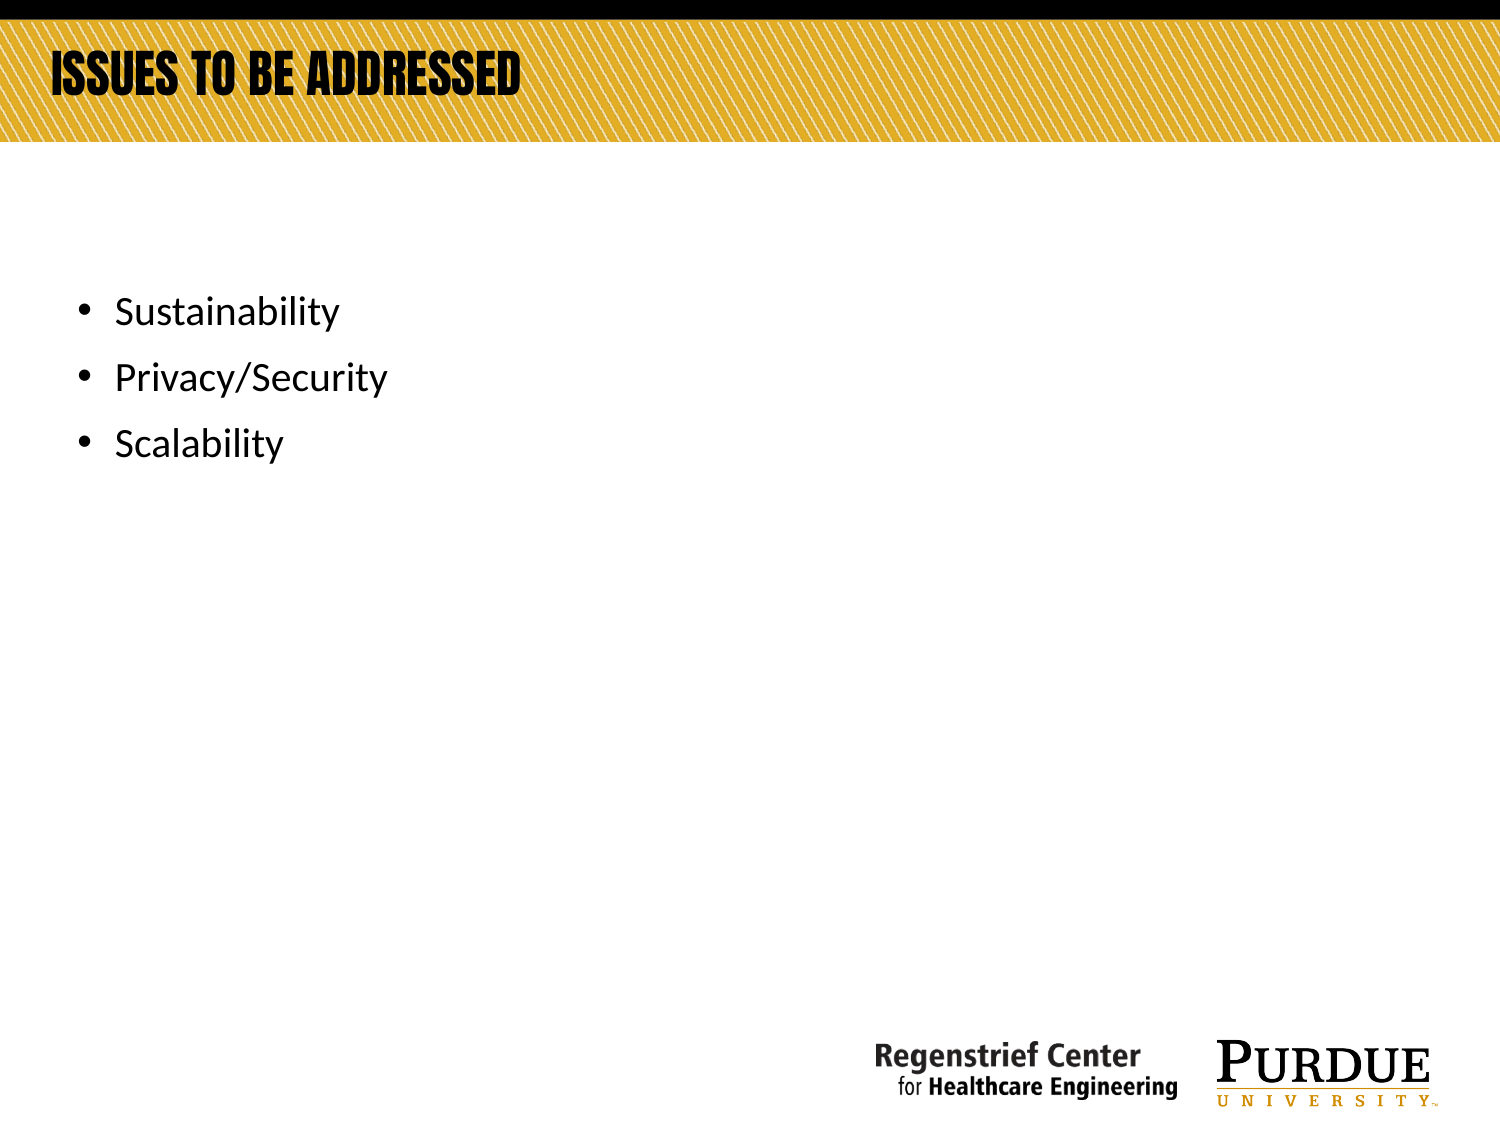

Issues to be addressed
Sustainability
Privacy/Security
Scalability